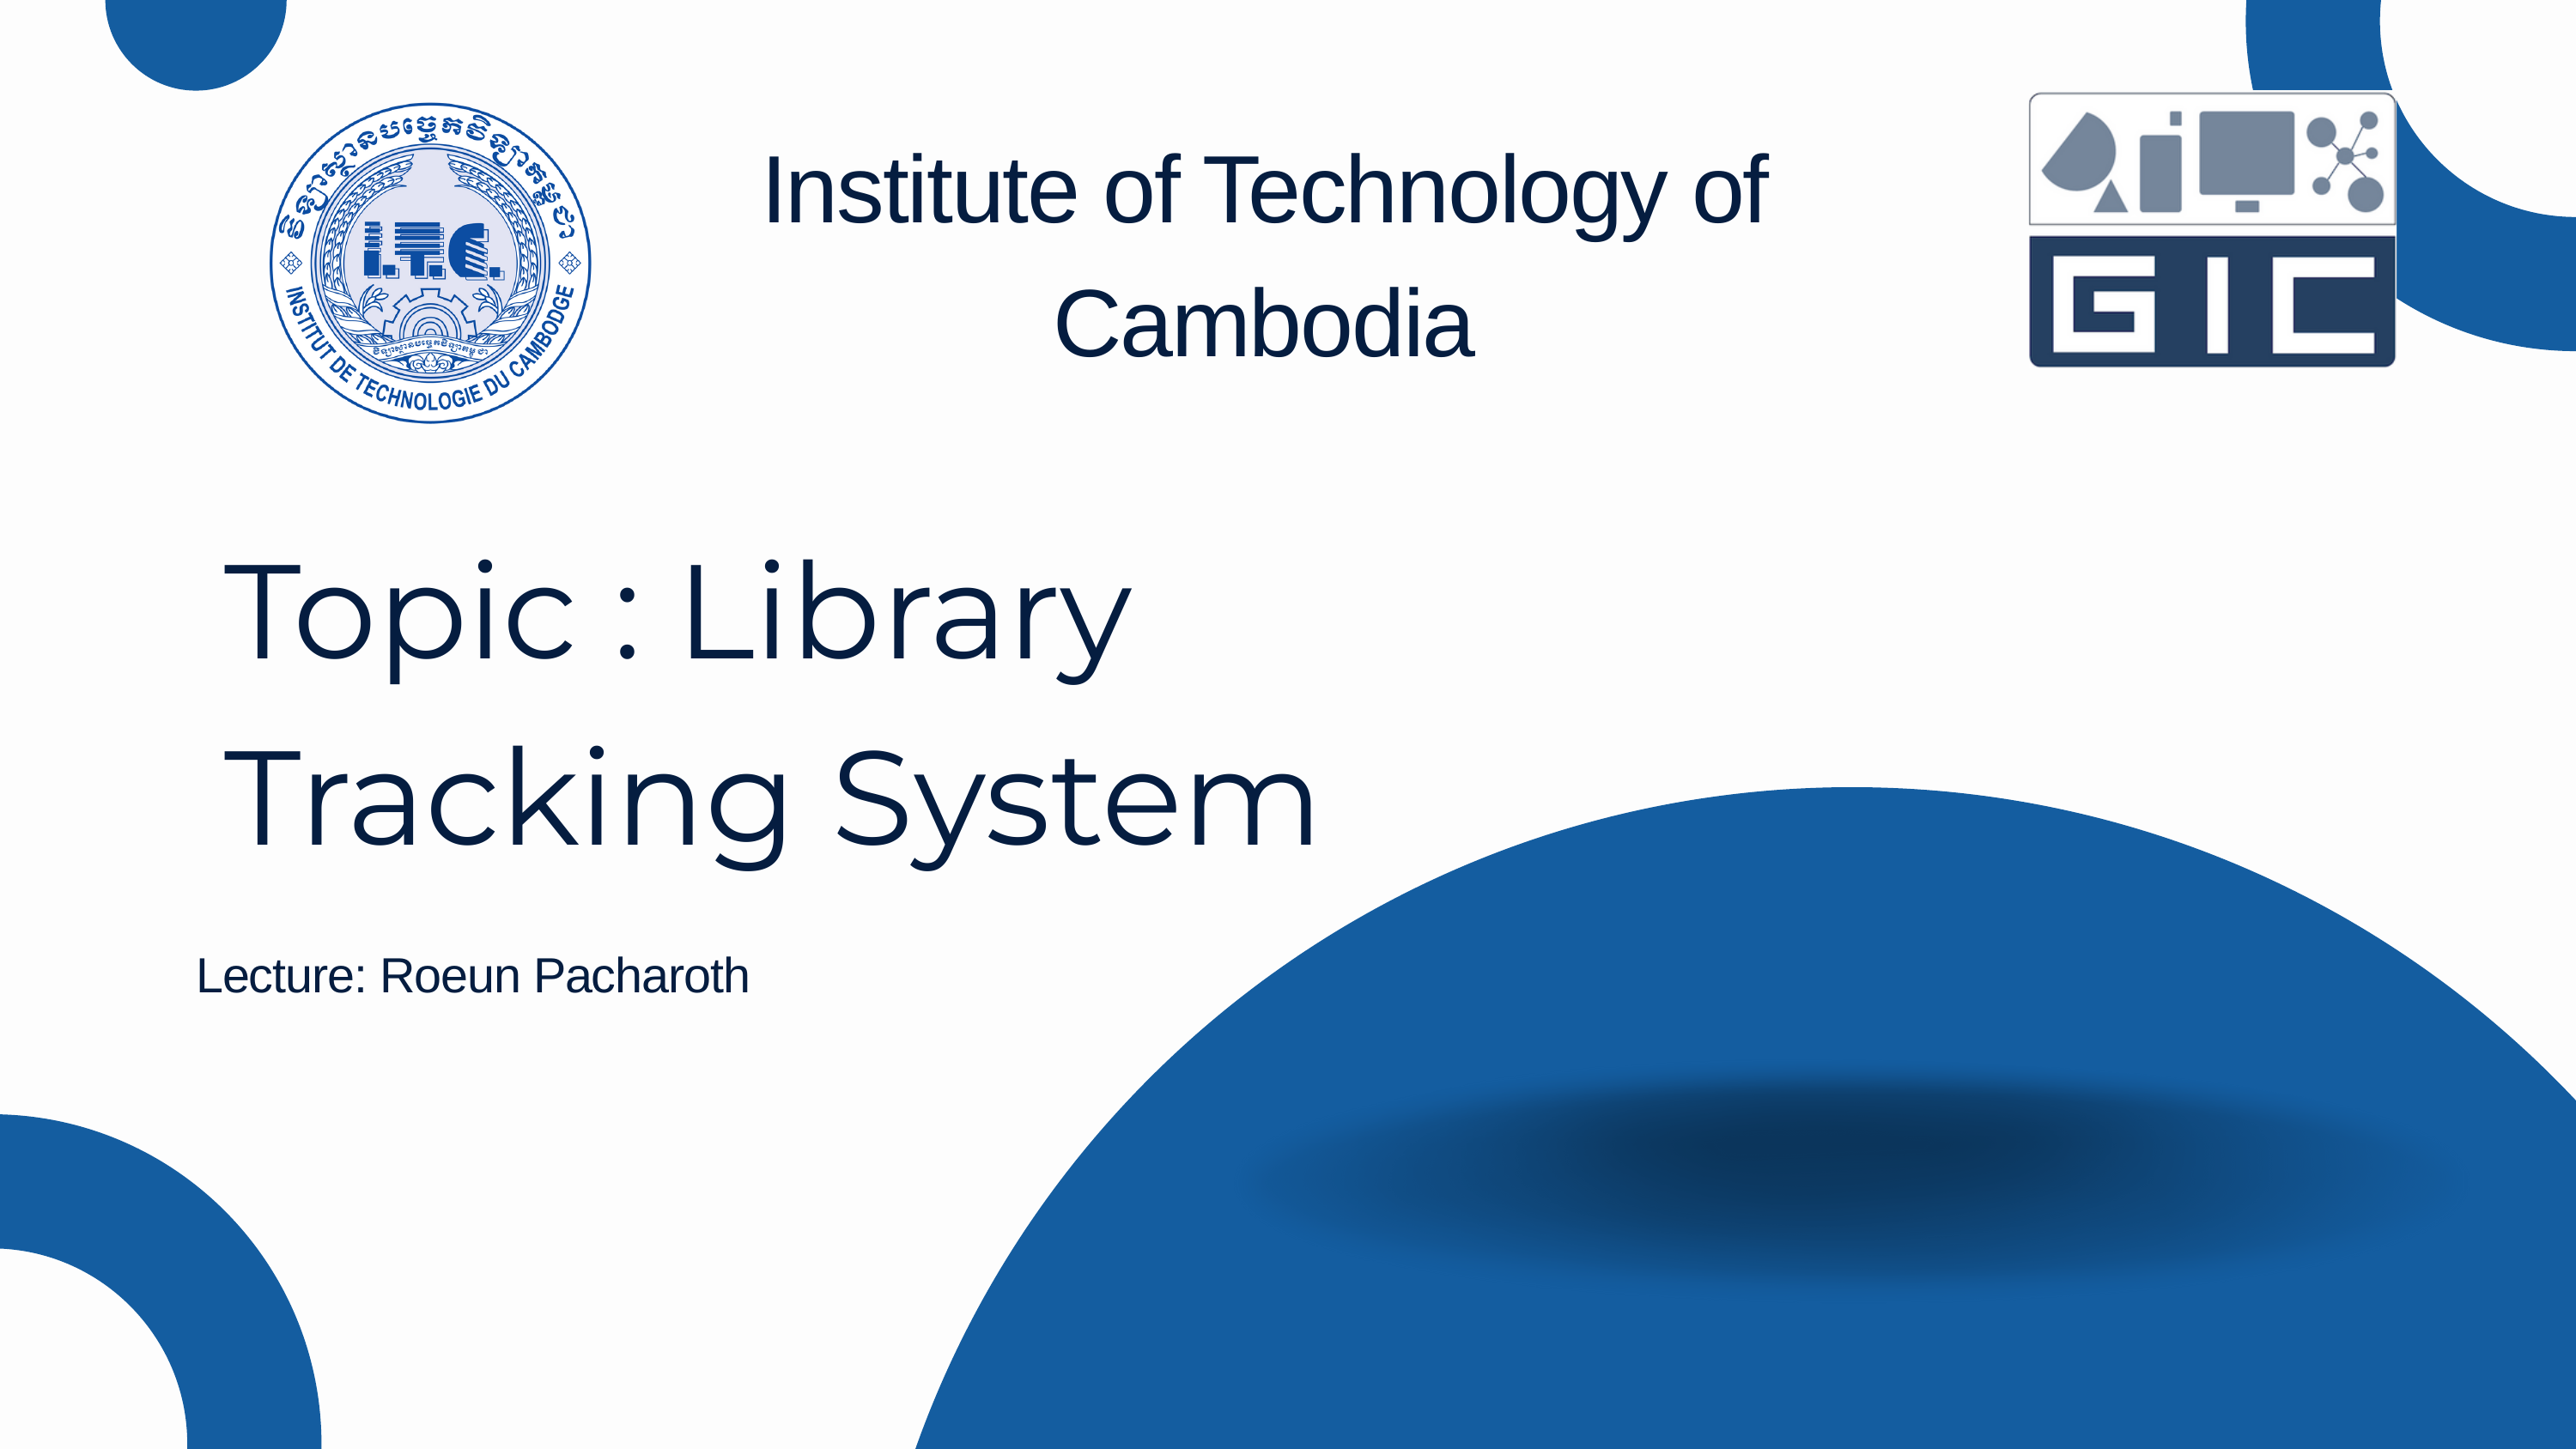

Institute of Technology of Cambodia
Topic : Library Tracking System

Lecture: Roeun Pacharoth